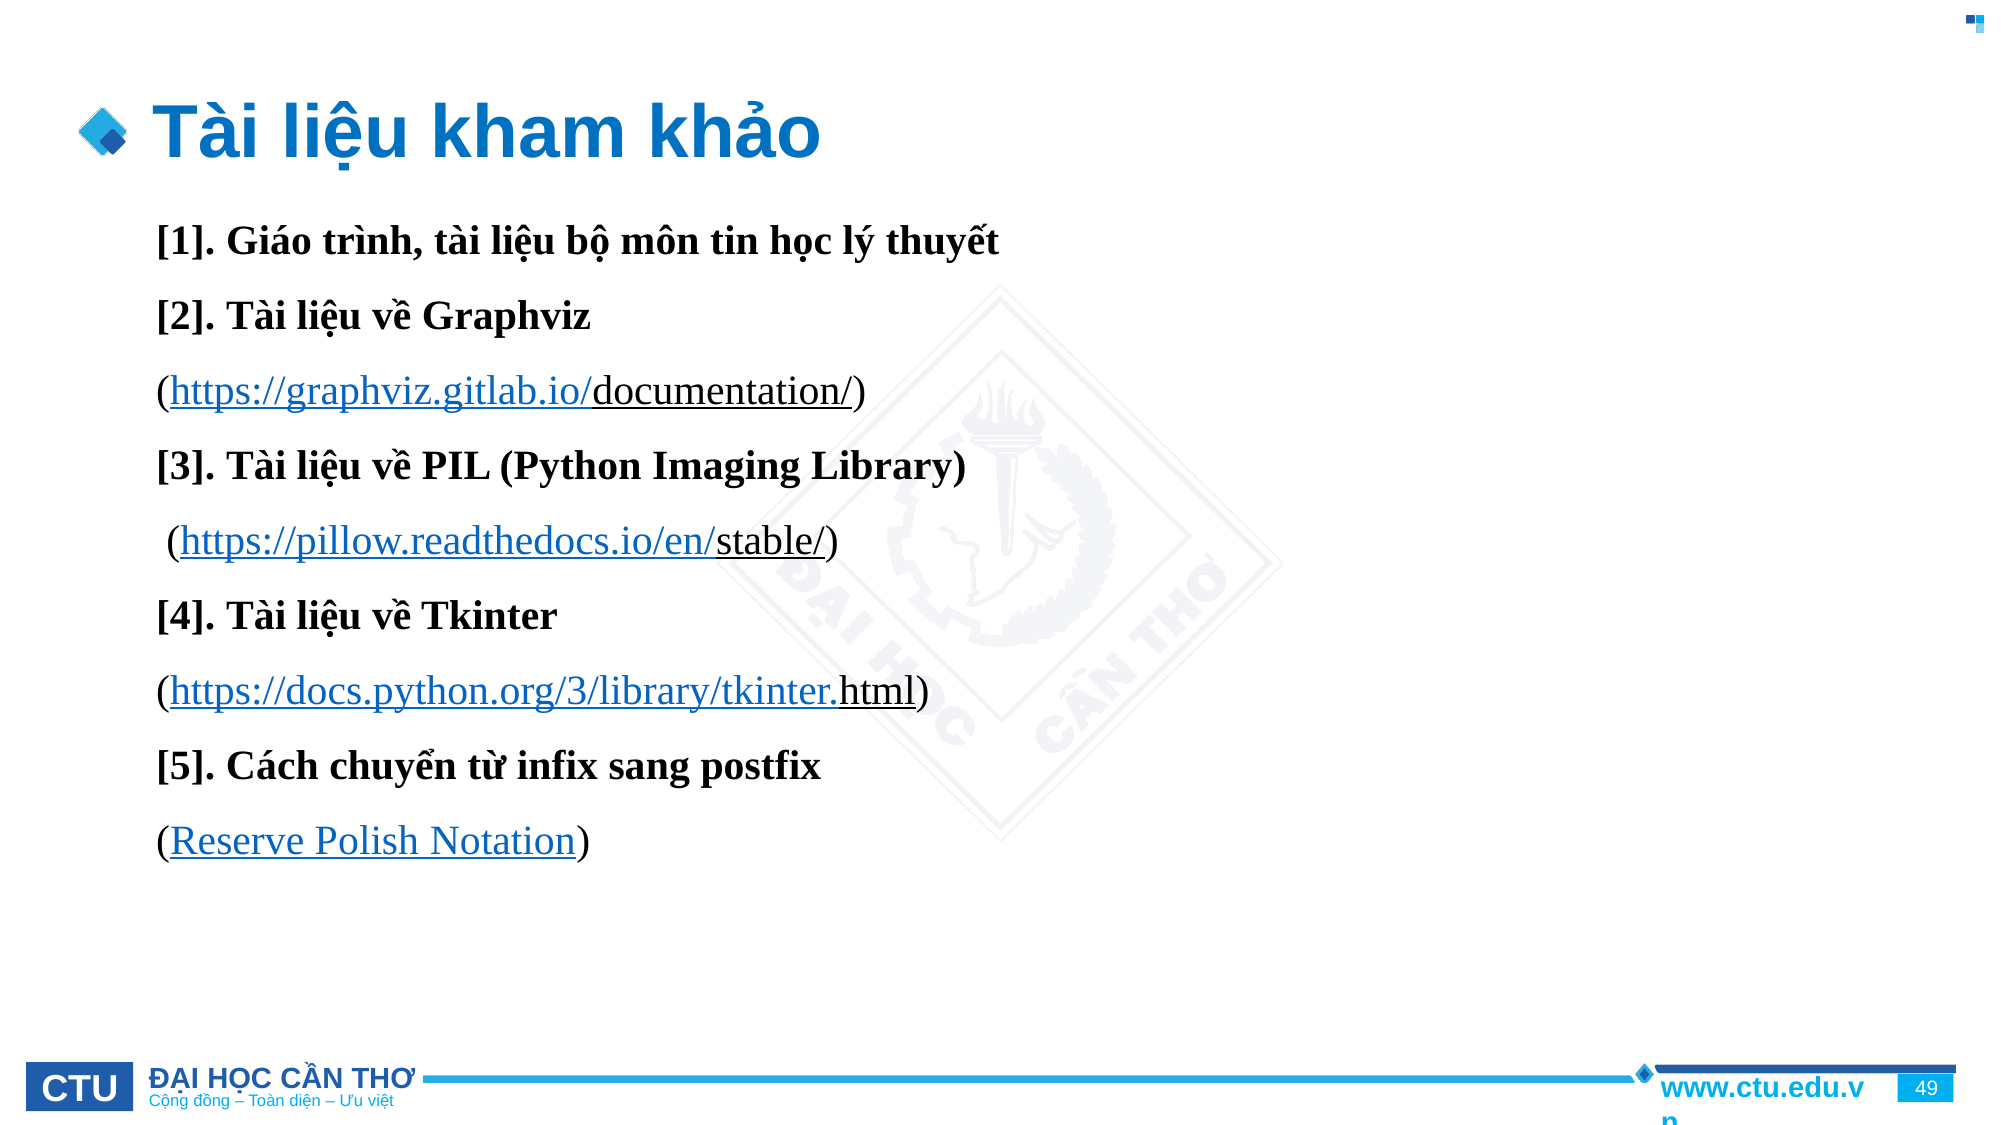

# Tài liệu kham khảo
[1]. Giáo trình, tài liệu bộ môn tin học lý thuyết
[2]. Tài liệu về Graphviz
(https://graphviz.gitlab.io/documentation/)
[3]. Tài liệu về PIL (Python Imaging Library)
 (https://pillow.readthedocs.io/en/stable/)
[4]. Tài liệu về Tkinter
(https://docs.python.org/3/library/tkinter.html)
[5]. Cách chuyển từ infix sang postfix
(Reserve Polish Notation)